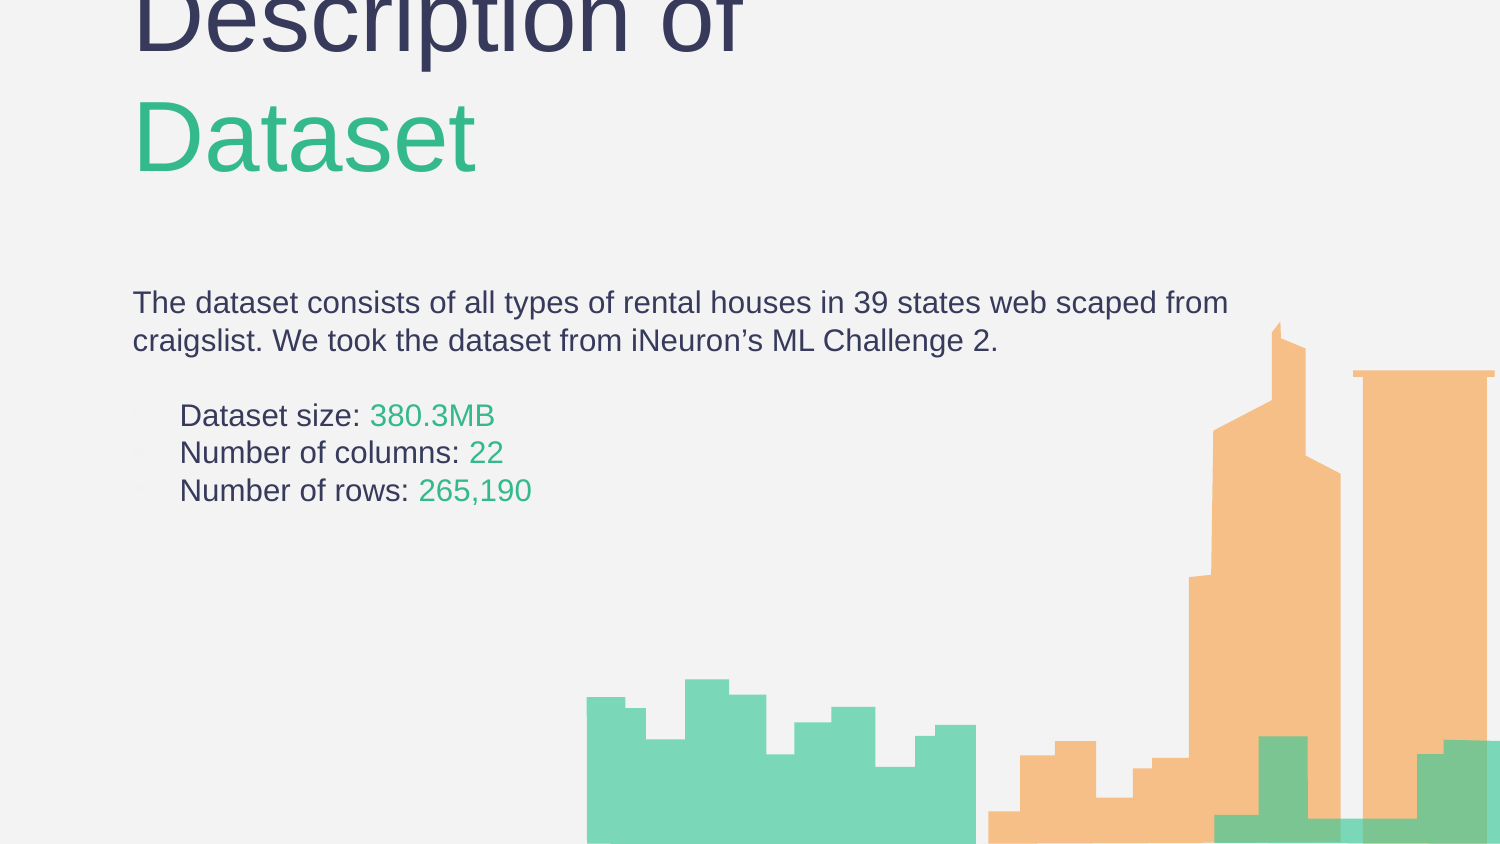

# Description of Dataset
The dataset consists of all types of rental houses in 39 states web scaped from craigslist. We took the dataset from iNeuron’s ML Challenge 2.

Dataset size: 380.3MB
Number of columns: 22
Number of rows: 265,190